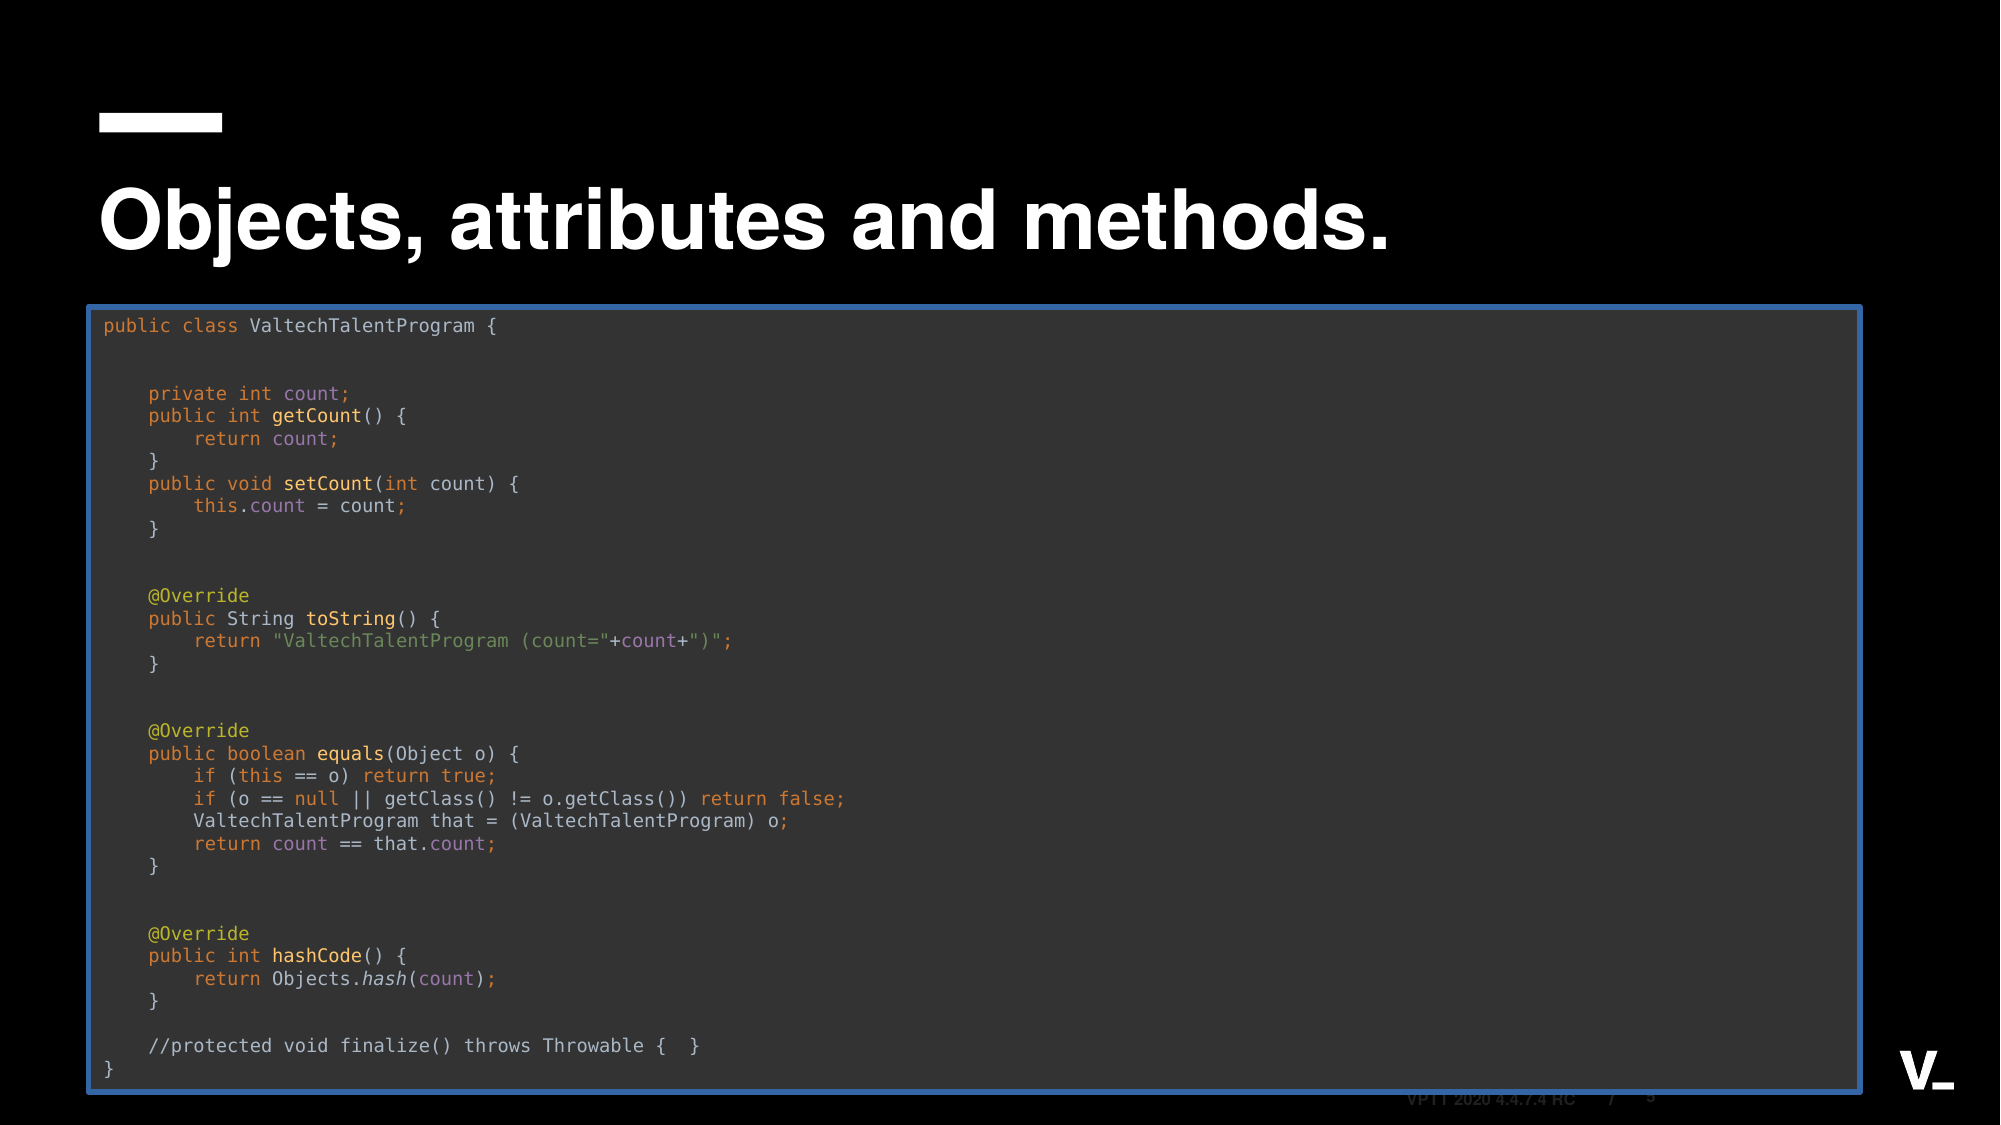

Objects, attributes and methods.
public class ValtechTalentProgram {
    private int count;
    public int getCount() {
        return count;
    }
    public void setCount(int count) {
        this.count = count;
    }
    @Override
    public String toString() {
        return "ValtechTalentProgram (count="+count+")";
    }
    @Override
    public boolean equals(Object o) {
        if (this == o) return true;
        if (o == null || getClass() != o.getClass()) return false;
        ValtechTalentProgram that = (ValtechTalentProgram) o;
        return count == that.count;
    }
    @Override
    public int hashCode() {
        return Objects.hash(count);
    }

    //protected void finalize() throws Throwable {  }
}

5
VPTT 2020 4.4.7.4 RC       /